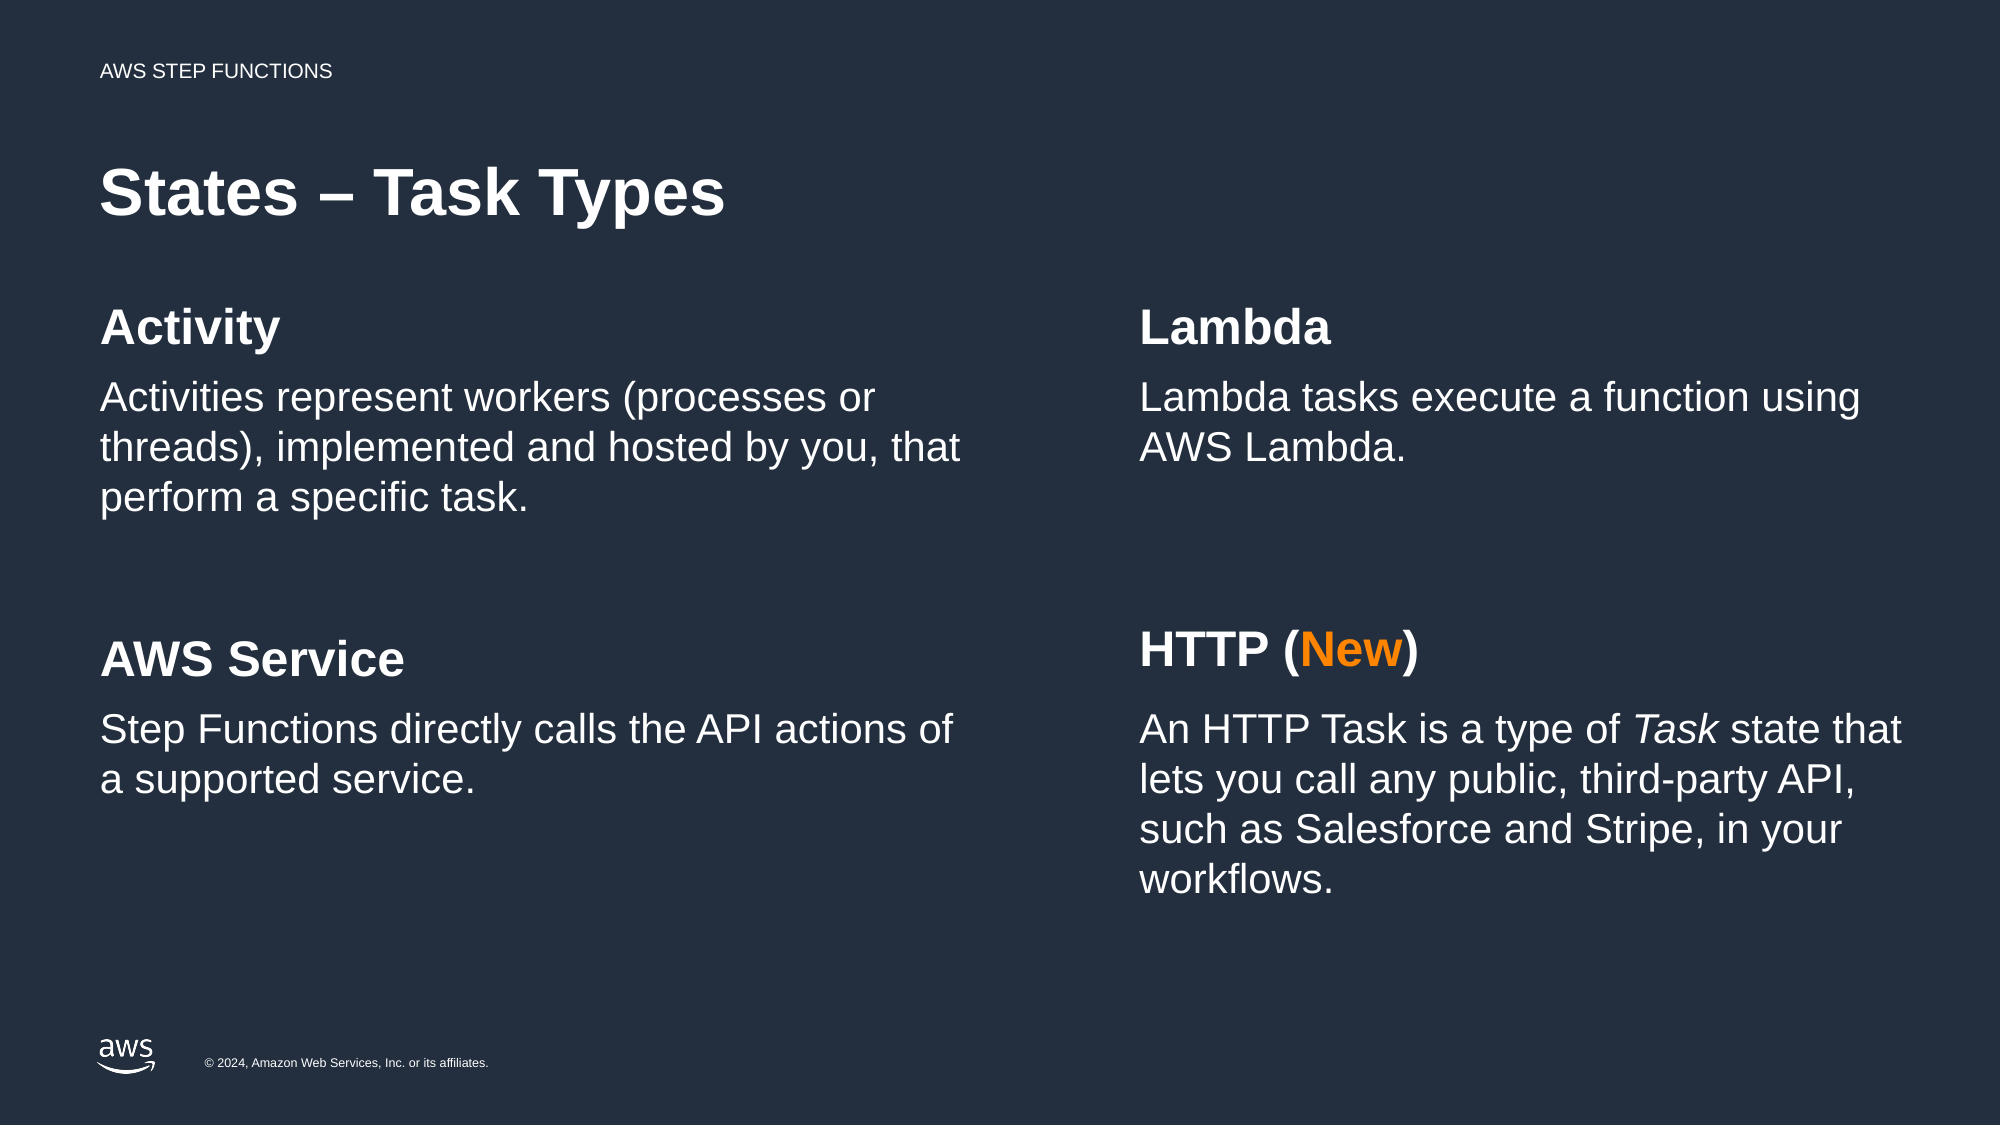

# States – Task Types
Activity
Lambda
Activities represent workers (processes or threads), implemented and hosted by you, that perform a specific task.
Lambda tasks execute a function using AWS Lambda.
HTTP (New)
AWS Service
Step Functions directly calls the API actions of a supported service.
An HTTP Task is a type of Task state that lets you call any public, third-party API, such as Salesforce and Stripe, in your workflows.